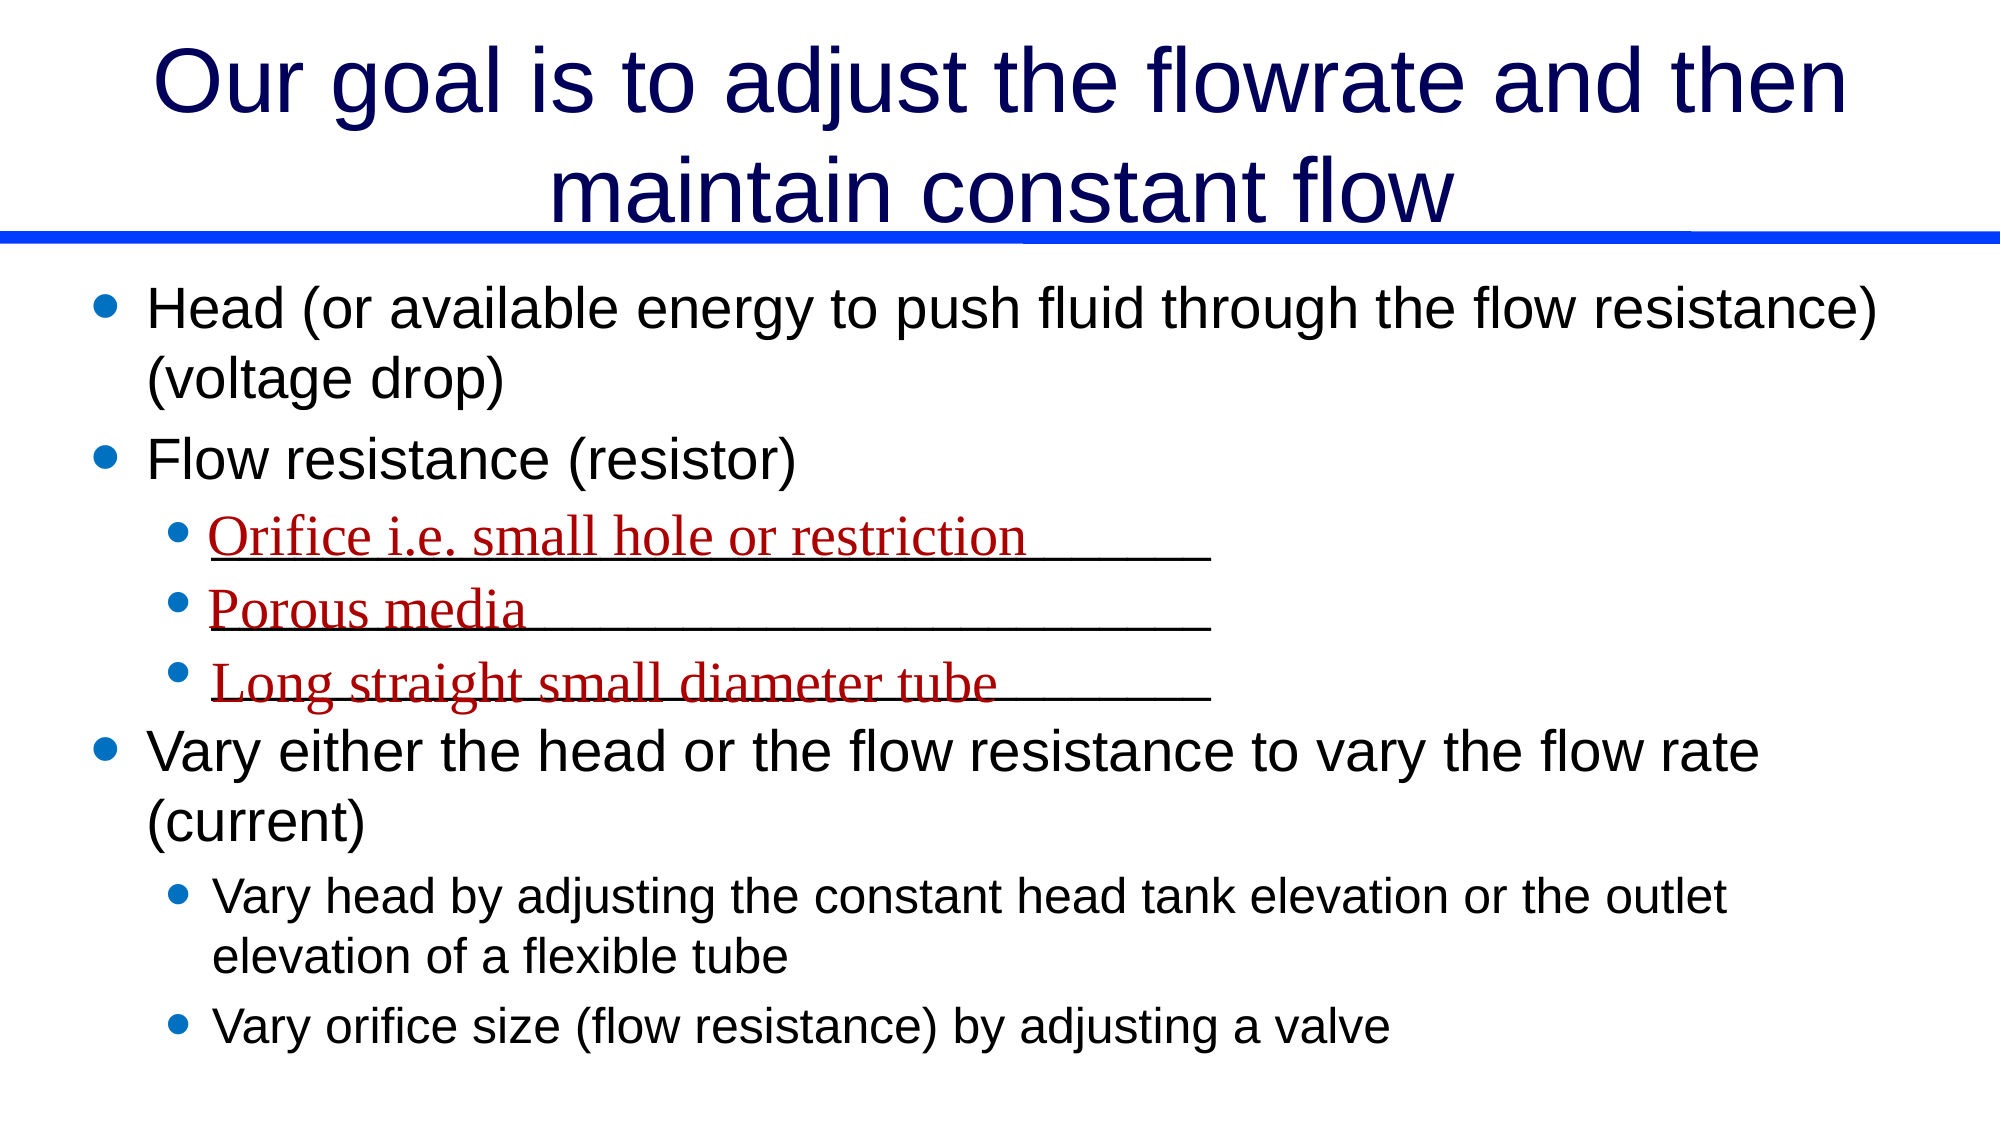

# Our goal is to adjust the flowrate and then maintain constant flow
Head (or available energy to push fluid through the flow resistance) (voltage drop)
Flow resistance (resistor)
____________________________________
____________________________________
____________________________________
Vary either the head or the flow resistance to vary the flow rate (current)
Vary head by adjusting the constant head tank elevation or the outlet elevation of a flexible tube
Vary orifice size (flow resistance) by adjusting a valve
Orifice i.e. small hole or restriction
Porous media
Long straight small diameter tube